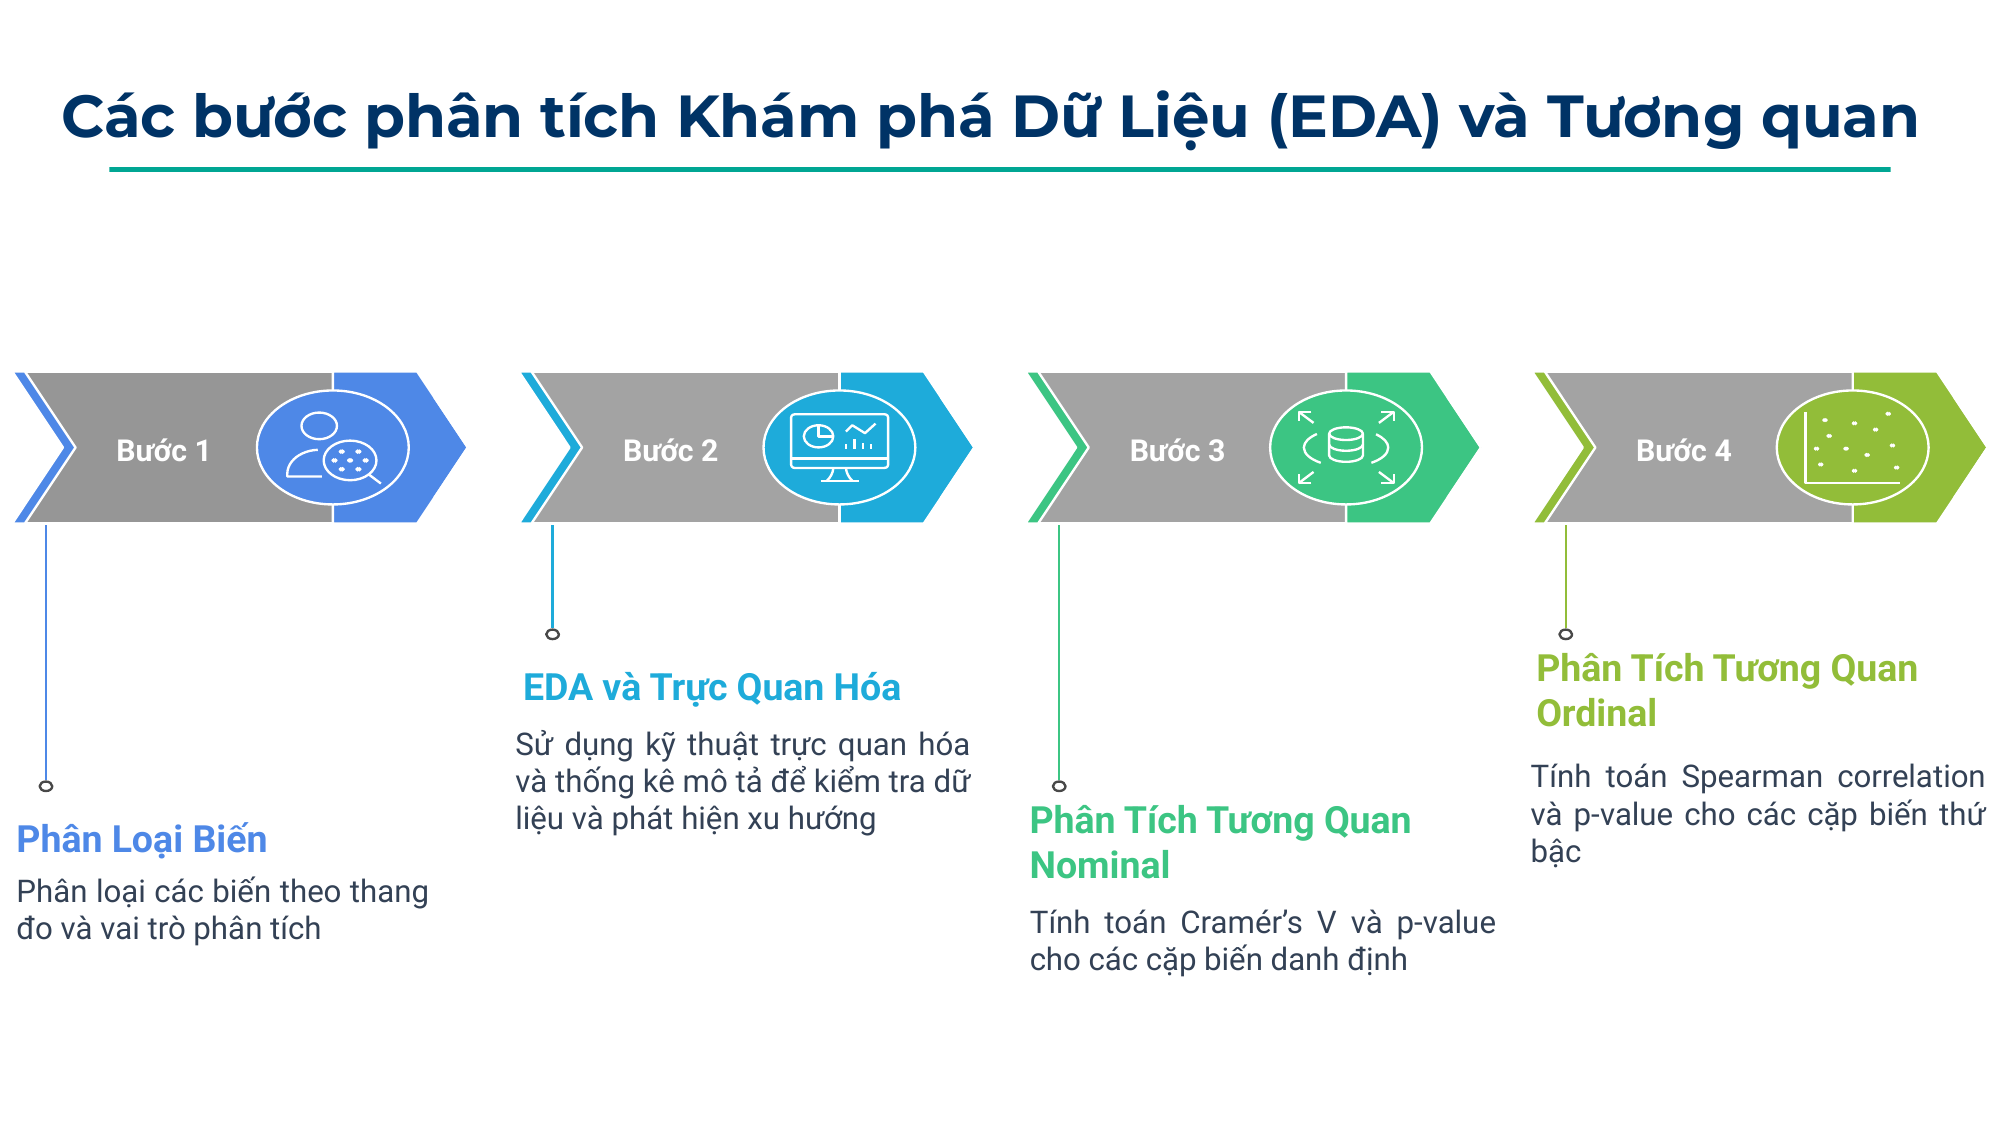

Các bước phân tích Khám phá Dữ Liệu (EDA) và Tương quan

Bước 1
Bước 2
Bước 3
Bước 4

Phân Tích Tương Quan
Ordinal
EDA và Trực Quan Hóa
Sử dụng kỹ thuật trực quan hóa và thống kê mô tả để kiểm tra dữ liệu và phát hiện xu hướng
Tính toán Spearman correlation và p-value cho các cặp biến thứ bậc

Phân Tích Tương Quan
Nominal
Phân Loại Biến
Phân loại các biến theo thang đo và vai trò phân tích
Tính toán Cramér’s V và p-value cho các cặp biến danh định